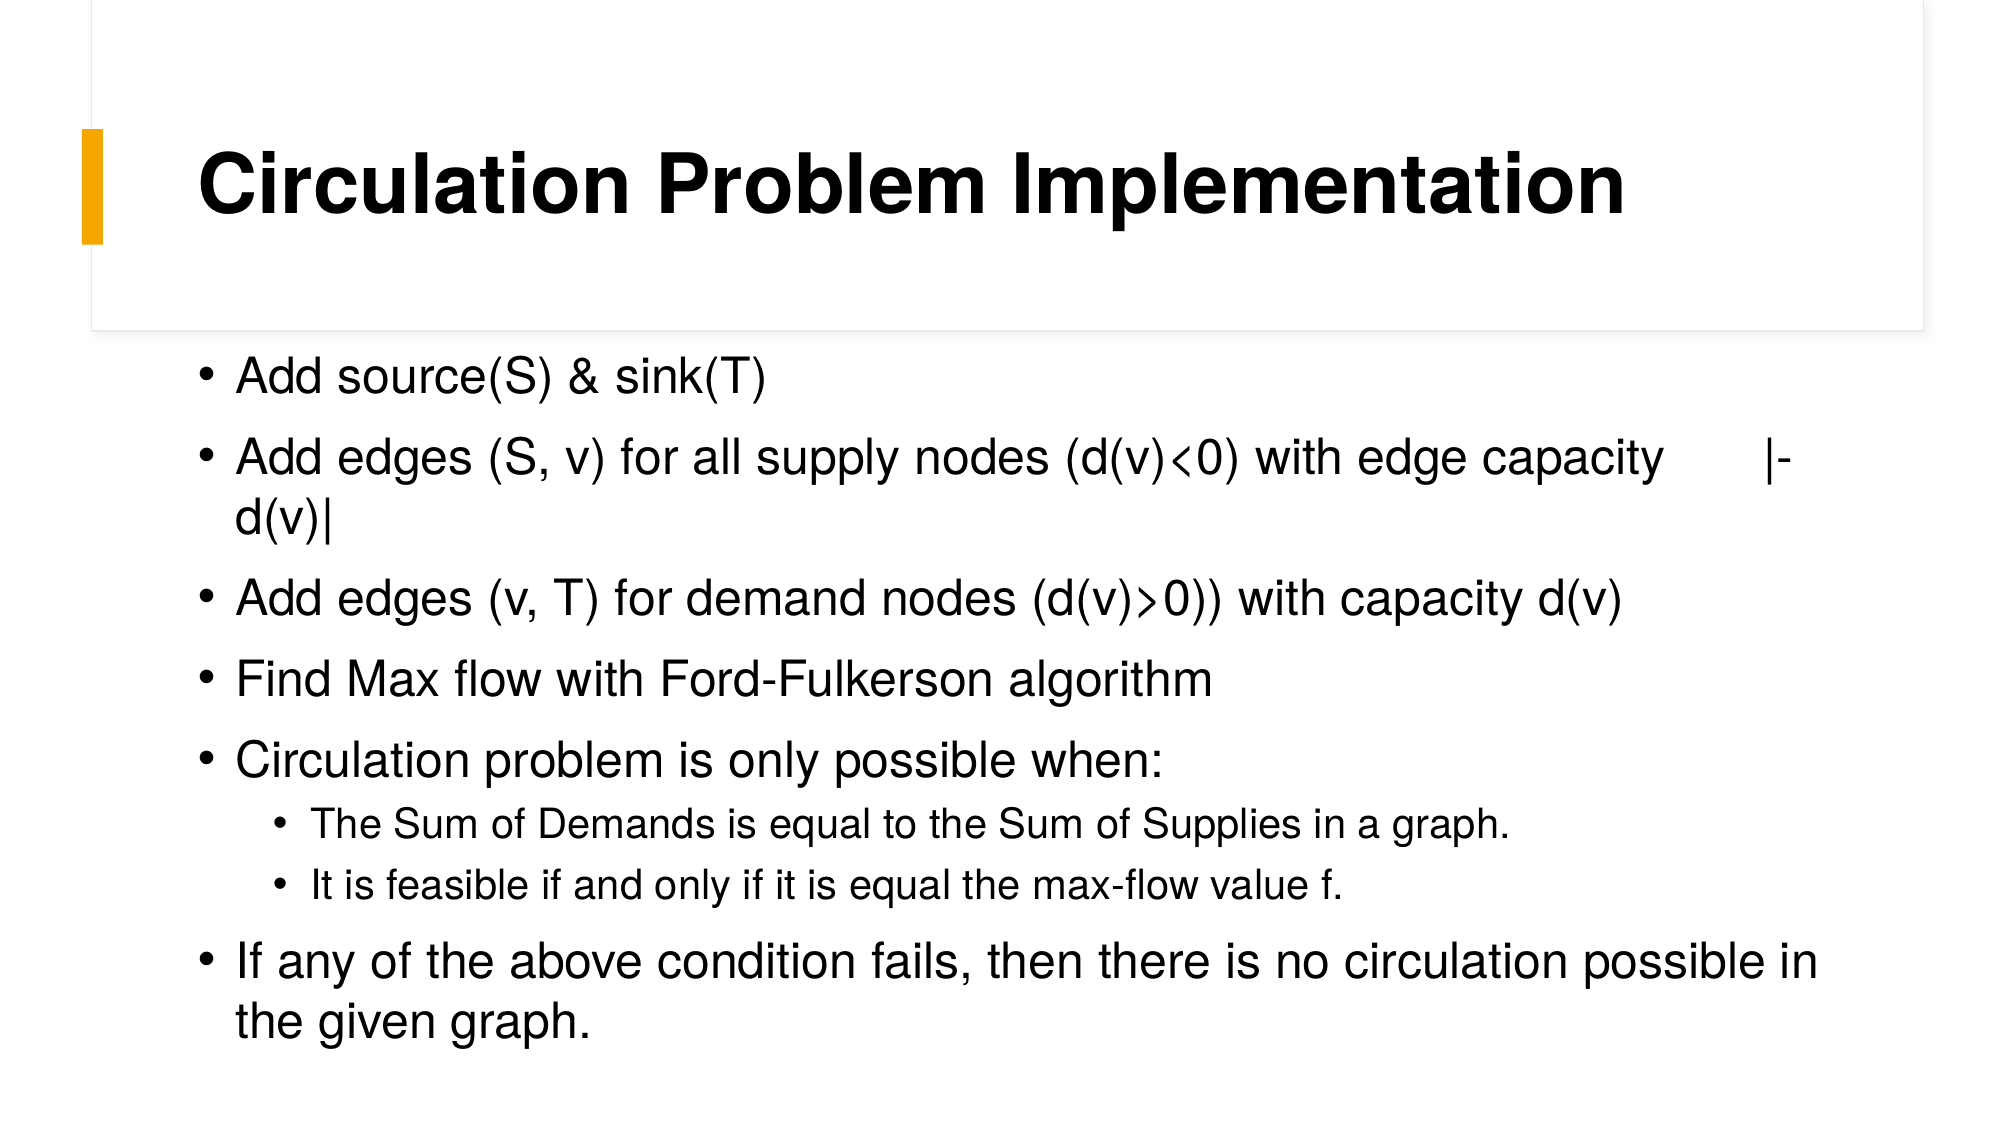

# Circulation Problem Implementation
Add source(S) & sink(T)
Add edges (S, v) for all supply nodes (d(v)<0) with edge capacity       |-d(v)|
Add edges (v, T) for demand nodes (d(v)>0)) with capacity d(v)
Find Max flow with Ford-Fulkerson algorithm
Circulation problem is only possible when:
The Sum of Demands is equal to the Sum of Supplies in a graph.
It is feasible if and only if it is equal the max-flow value f.
If any of the above condition fails, then there is no circulation possible in the given graph.